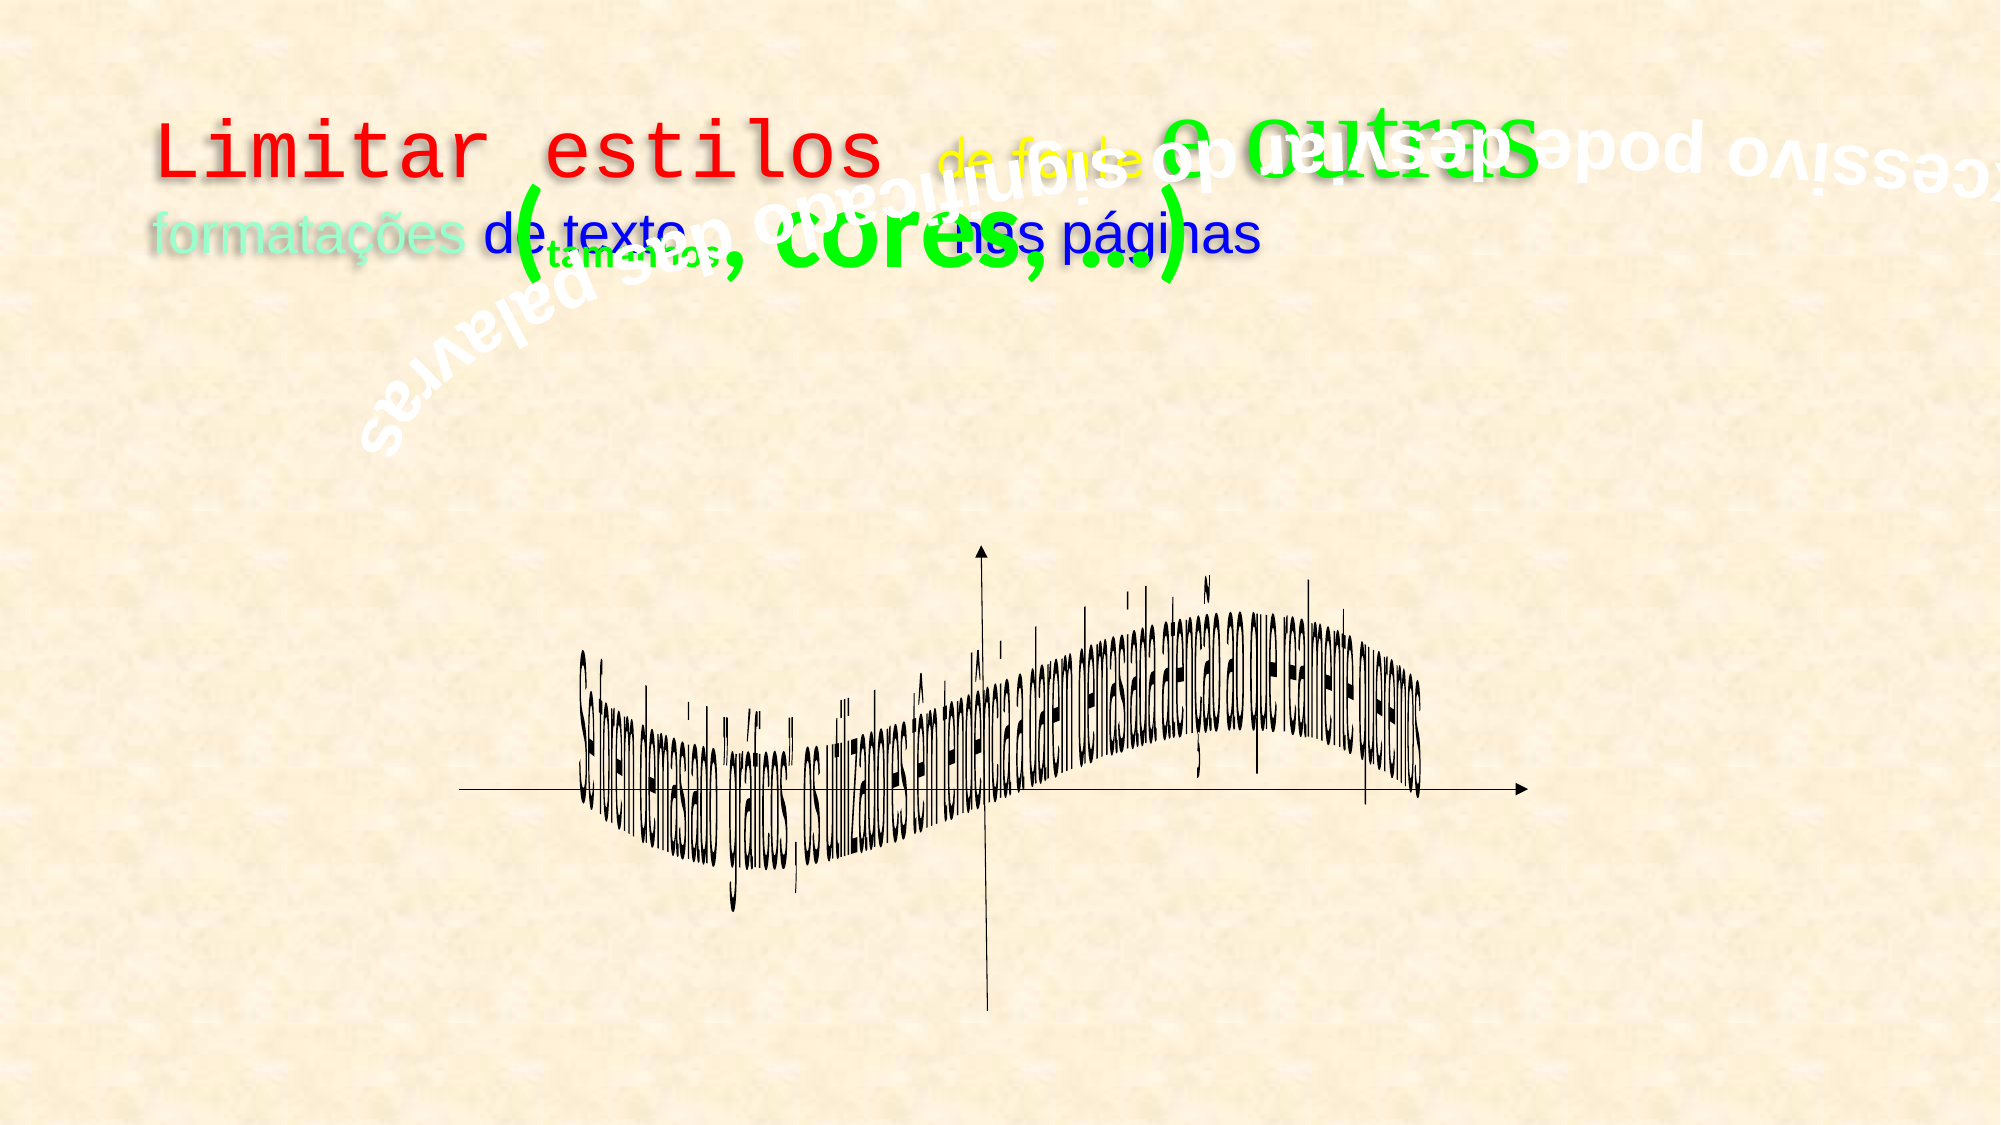

# Limitar estilos de fonte e outras formatações de texto								nas páginas
Texto com design excessivo pode desviar do significado das palavras
(tamanhos, cores, …)
Se forem demasiado ”gráficos”, os utilizadores têm tendência a darem demasiada atenção ao que realmente queremos